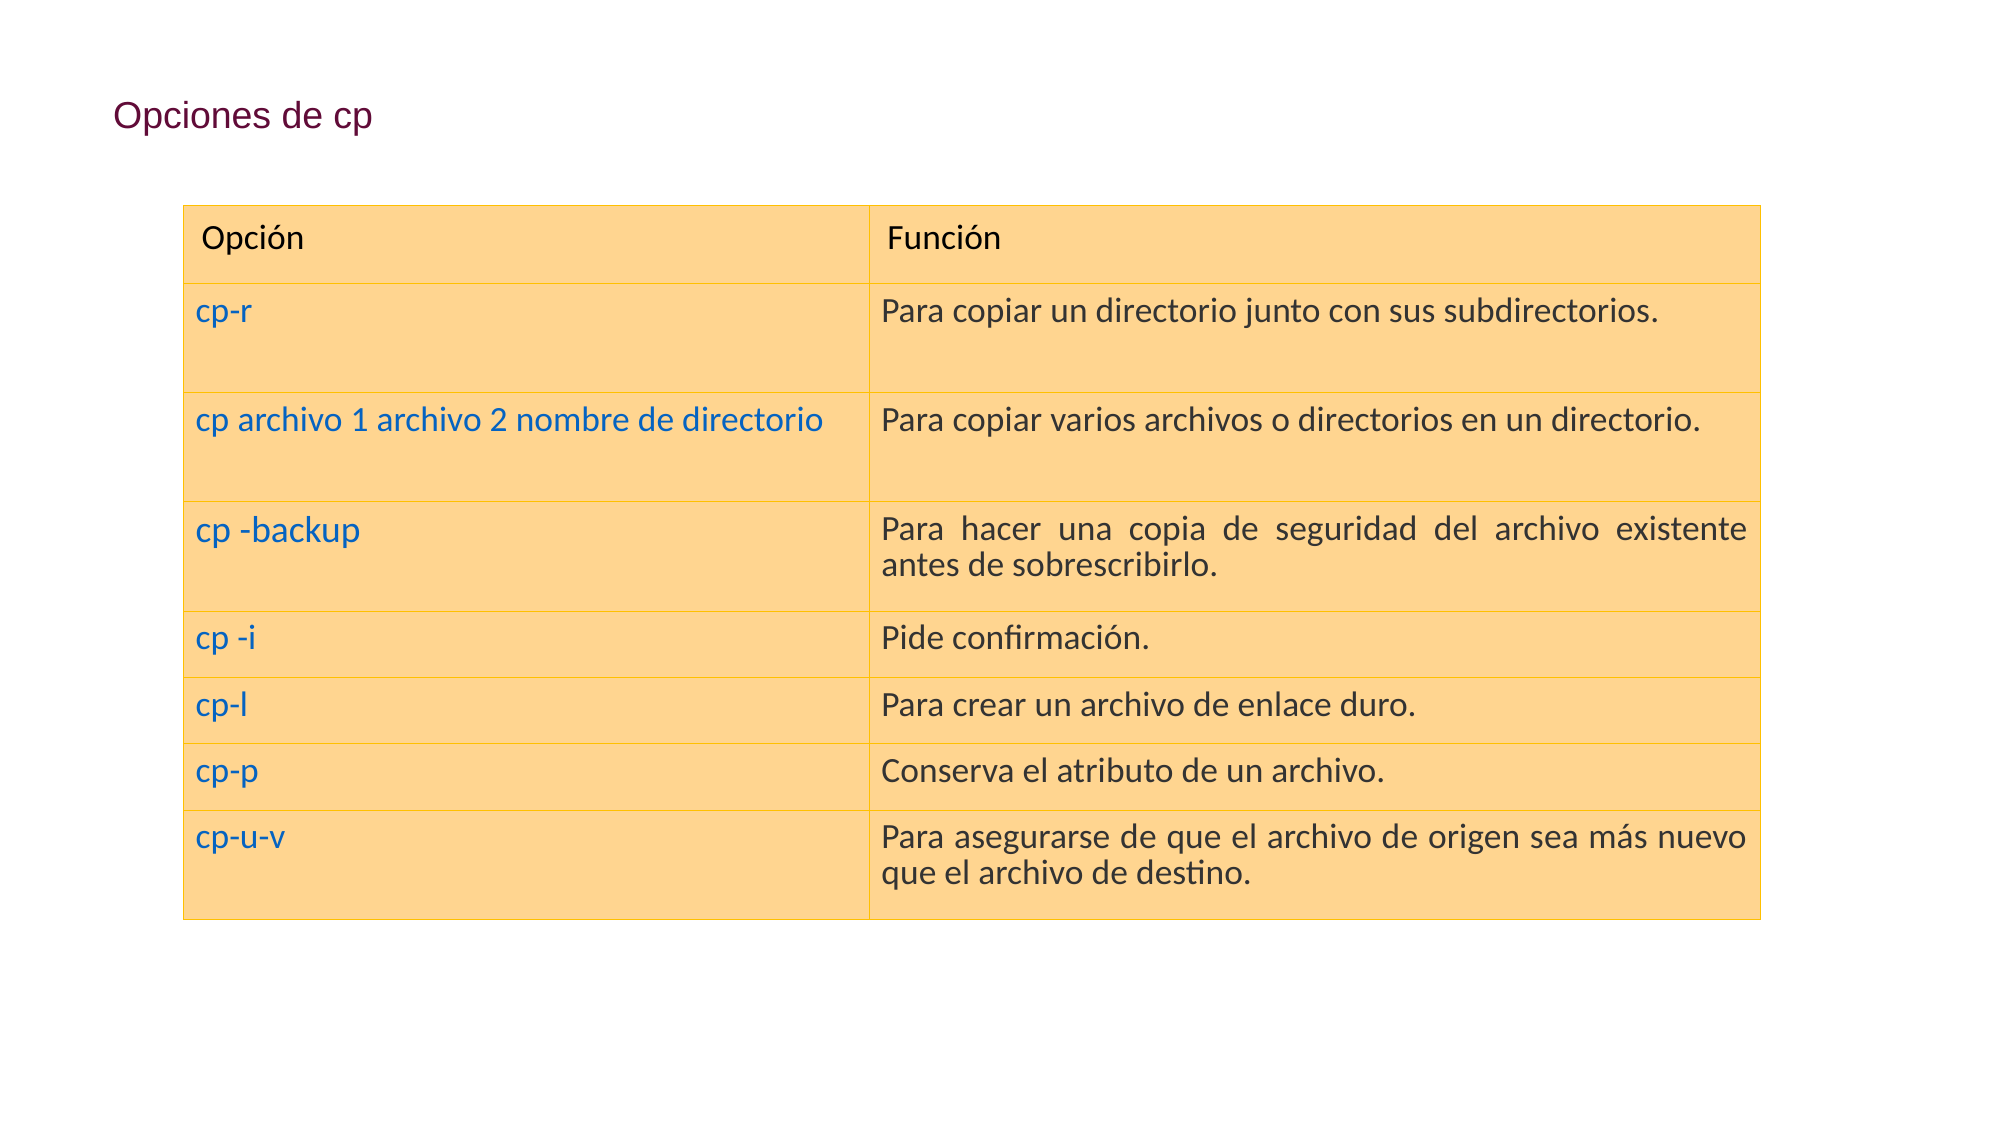

Opciones de cp
| Opción | Función |
| --- | --- |
| cp-r | Para copiar un directorio junto con sus subdirectorios. |
| cp archivo 1 archivo 2 nombre de directorio | Para copiar varios archivos o directorios en un directorio. |
| cp -backup | Para hacer una copia de seguridad del archivo existente antes de sobrescribirlo. |
| cp -i | Pide confirmación. |
| cp-l | Para crear un archivo de enlace duro. |
| cp-p | Conserva el atributo de un archivo. |
| cp-u-v | Para asegurarse de que el archivo de origen sea más nuevo que el archivo de destino. |